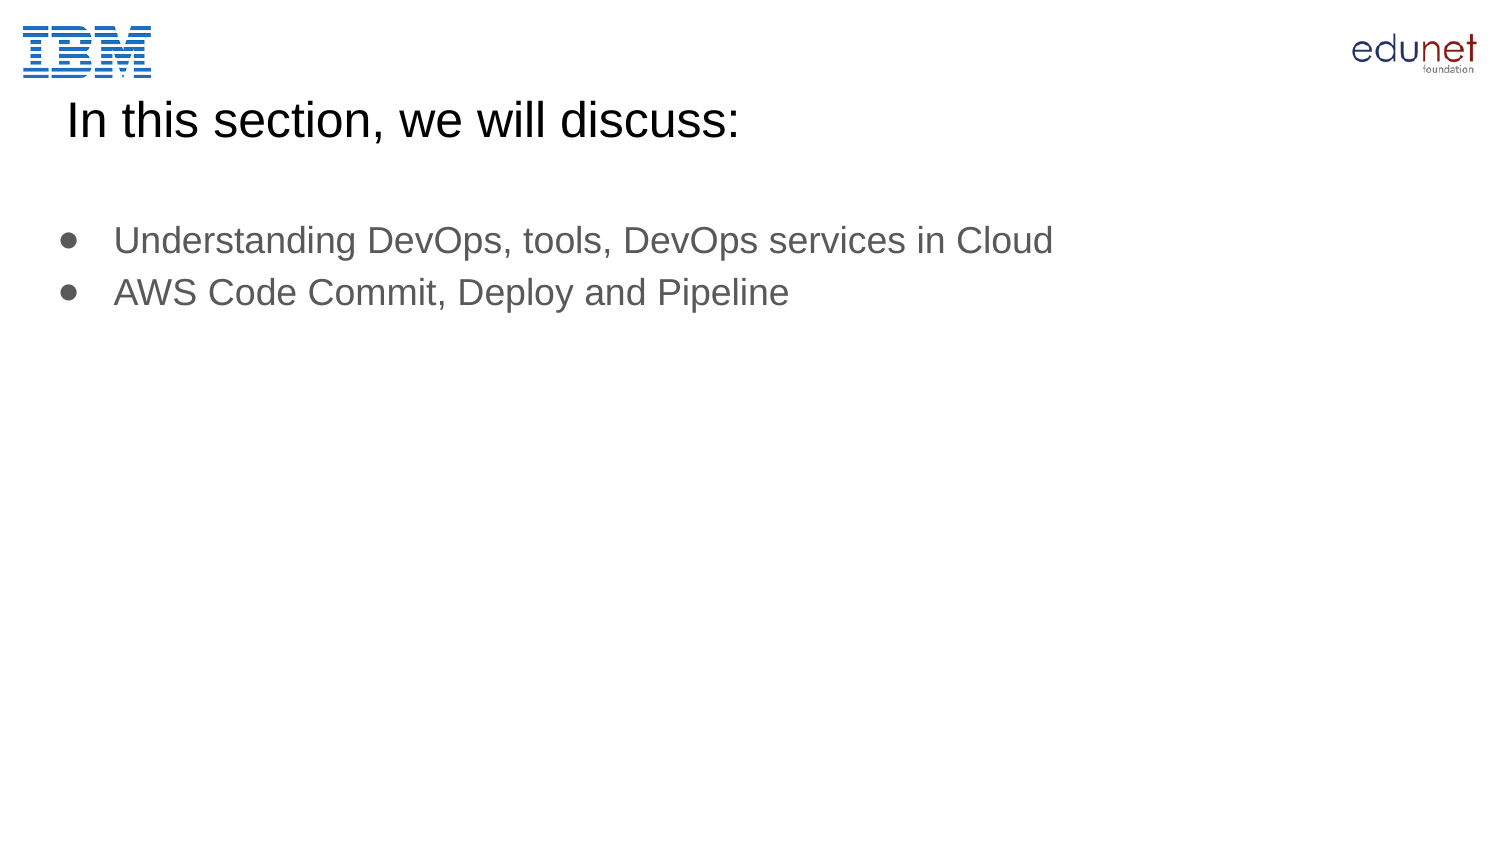

# In this section, we will discuss:
Understanding DevOps, tools, DevOps services in Cloud
AWS Code Commit, Deploy and Pipeline